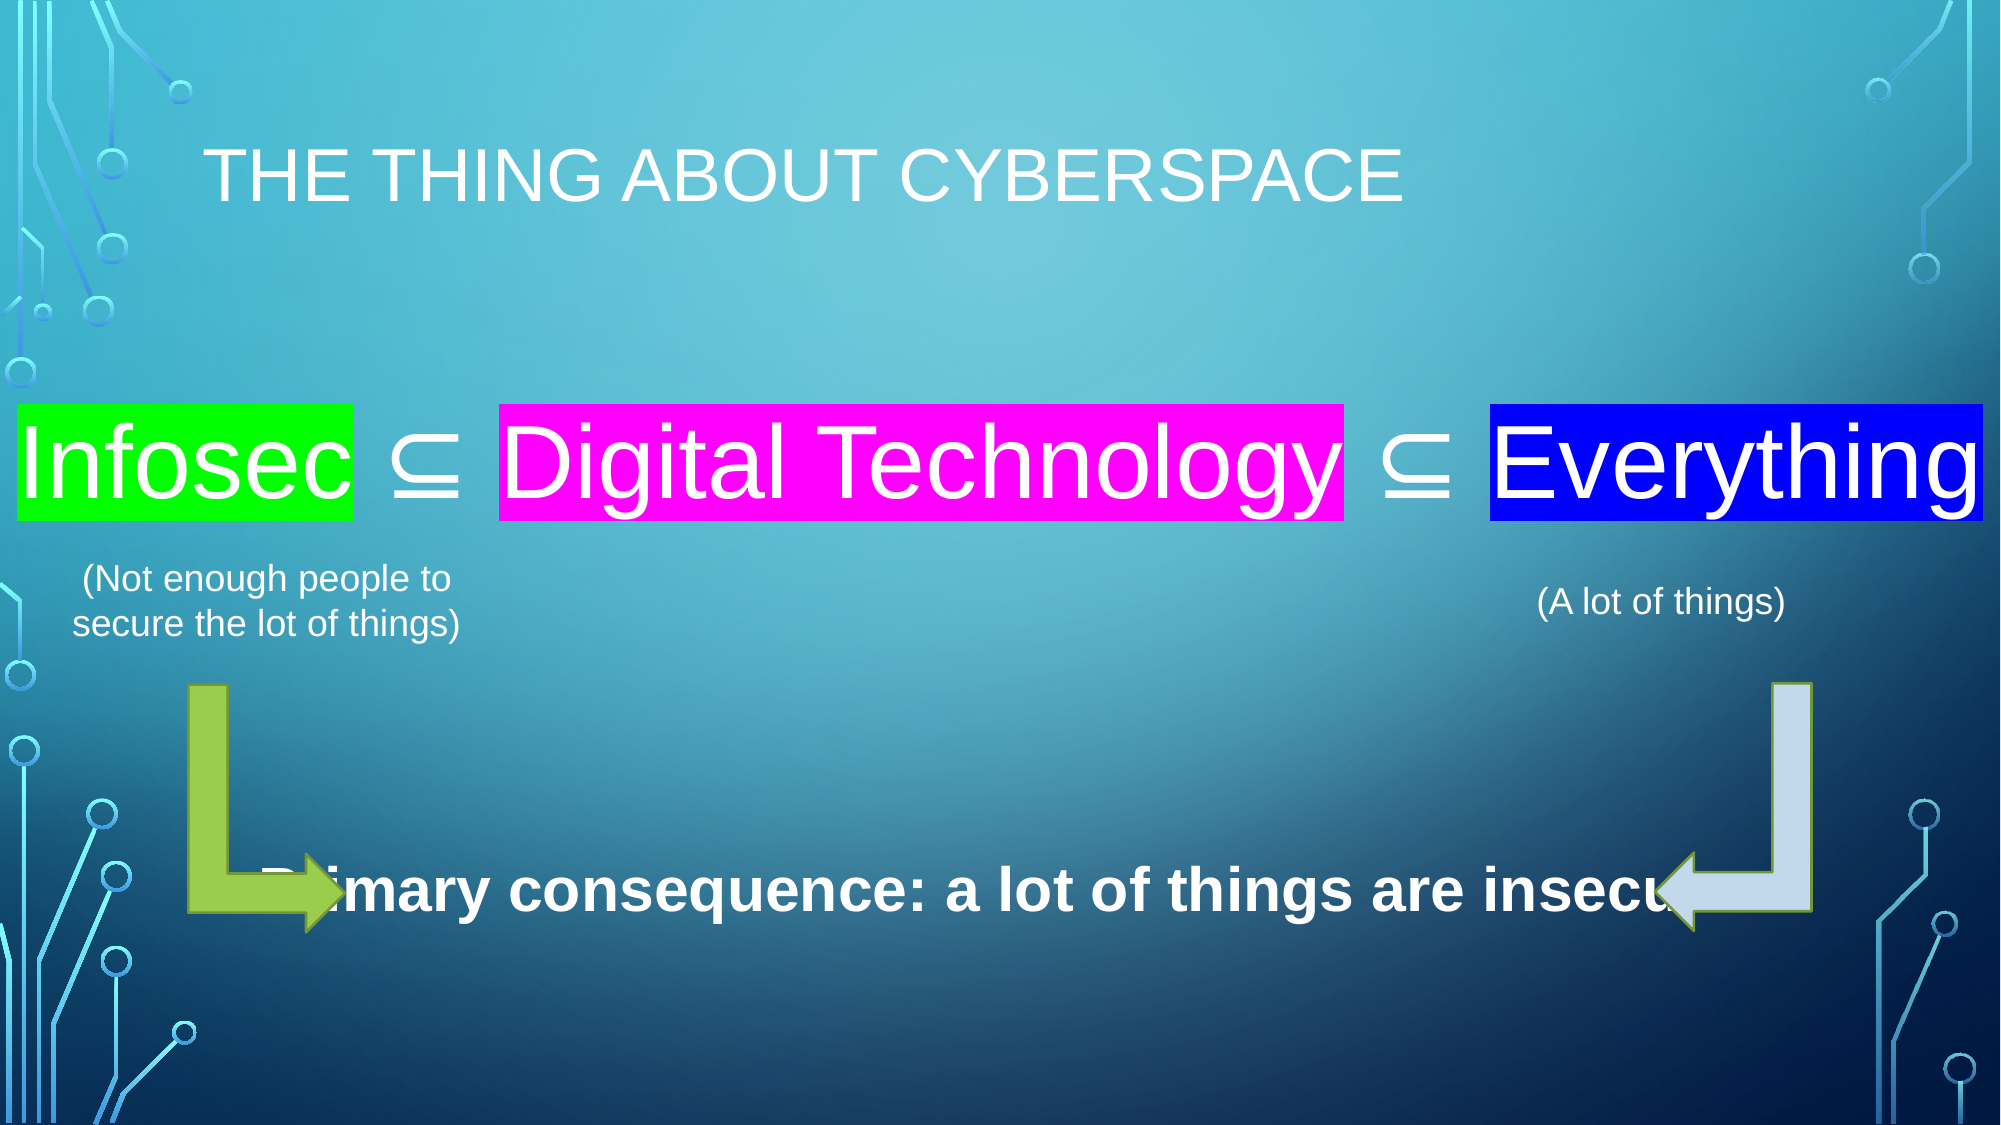

# The thing about cyberspace
Infosec ⊆ Digital Technology ⊆ Everything
(Not enough people to secure the lot of things)
(A lot of things)

Primary consequence: a lot of things are insecure